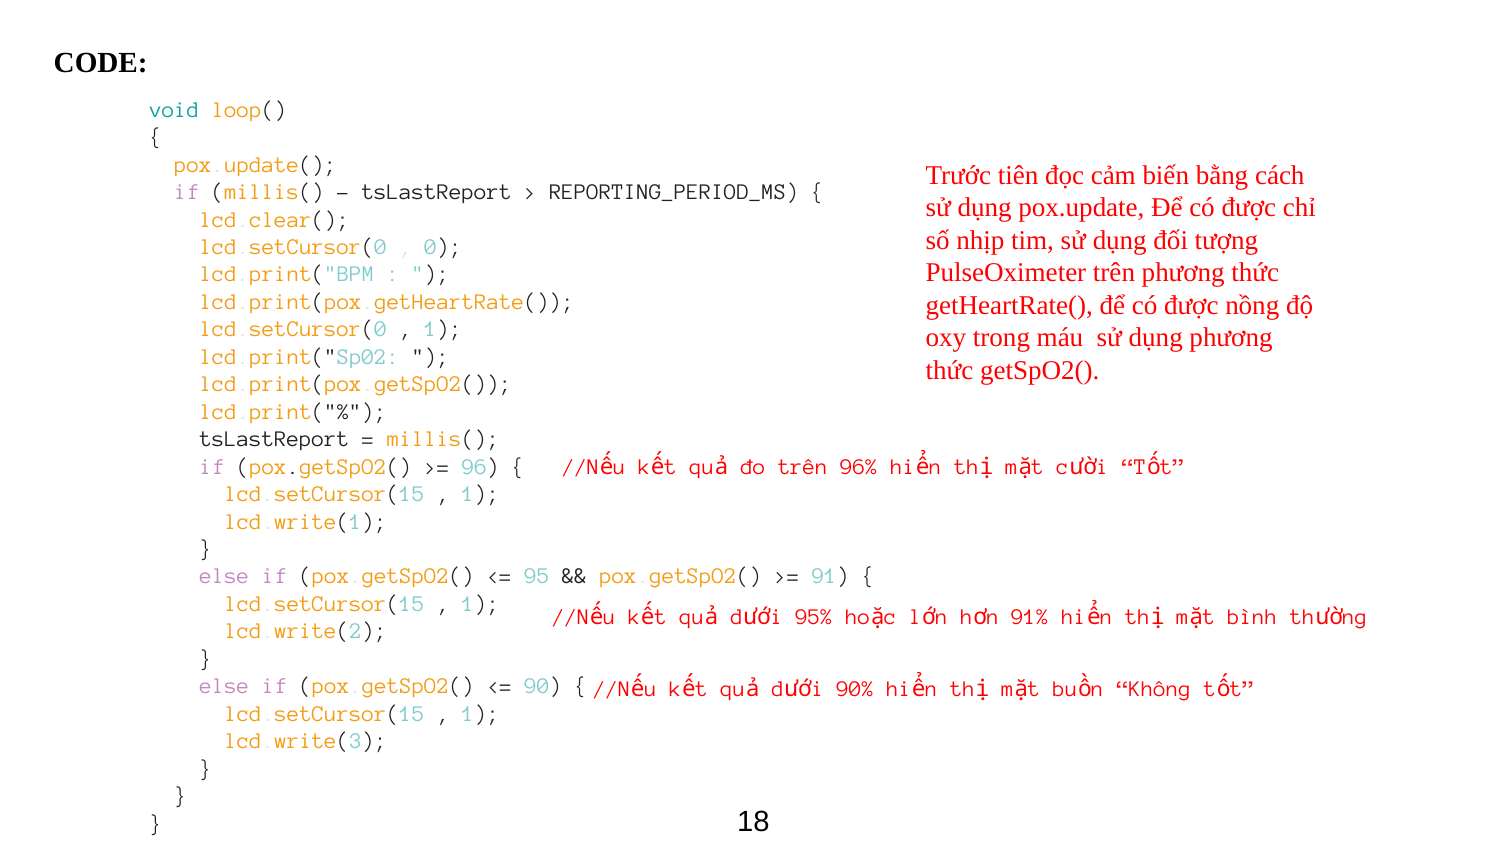

CODE:
void loop()
{
  pox.update();
  if (millis() - tsLastReport > REPORTING_PERIOD_MS) {
    lcd.clear();
    lcd.setCursor(0 , 0);
    lcd.print("BPM : ");
    lcd.print(pox.getHeartRate());
    lcd.setCursor(0 , 1);
    lcd.print("Sp02: ");
    lcd.print(pox.getSpO2());
    lcd.print("%");
    tsLastReport = millis();
    if (pox.getSpO2() >= 96) {   //Nếu kết quả đo trên 96% hiển thị mặt cười “Tốt”
      lcd.setCursor(15 , 1);
      lcd.write(1);
    }
    else if (pox.getSpO2() <= 95 && pox.getSpO2() >= 91) {
      lcd.setCursor(15 , 1);
      lcd.write(2);
    }
    else if (pox.getSpO2() <= 90) {
      lcd.setCursor(15 , 1);
      lcd.write(3);
    }
  }
}
Trước tiên đọc cảm biến bằng cách sử dụng pox.update, Để có được chỉ số nhịp tim, sử dụng đối tượng PulseOximeter trên phương thức getHeartRate(), để có được nồng độ oxy trong máu  sử dụng phương thức getSpO2().
//Nếu kết quả dưới 95% hoặc lớn hơn 91% hiển thị mặt bình thường
//Nếu kết quả dưới 90% hiển thị mặt buồn “Không tốt”
18